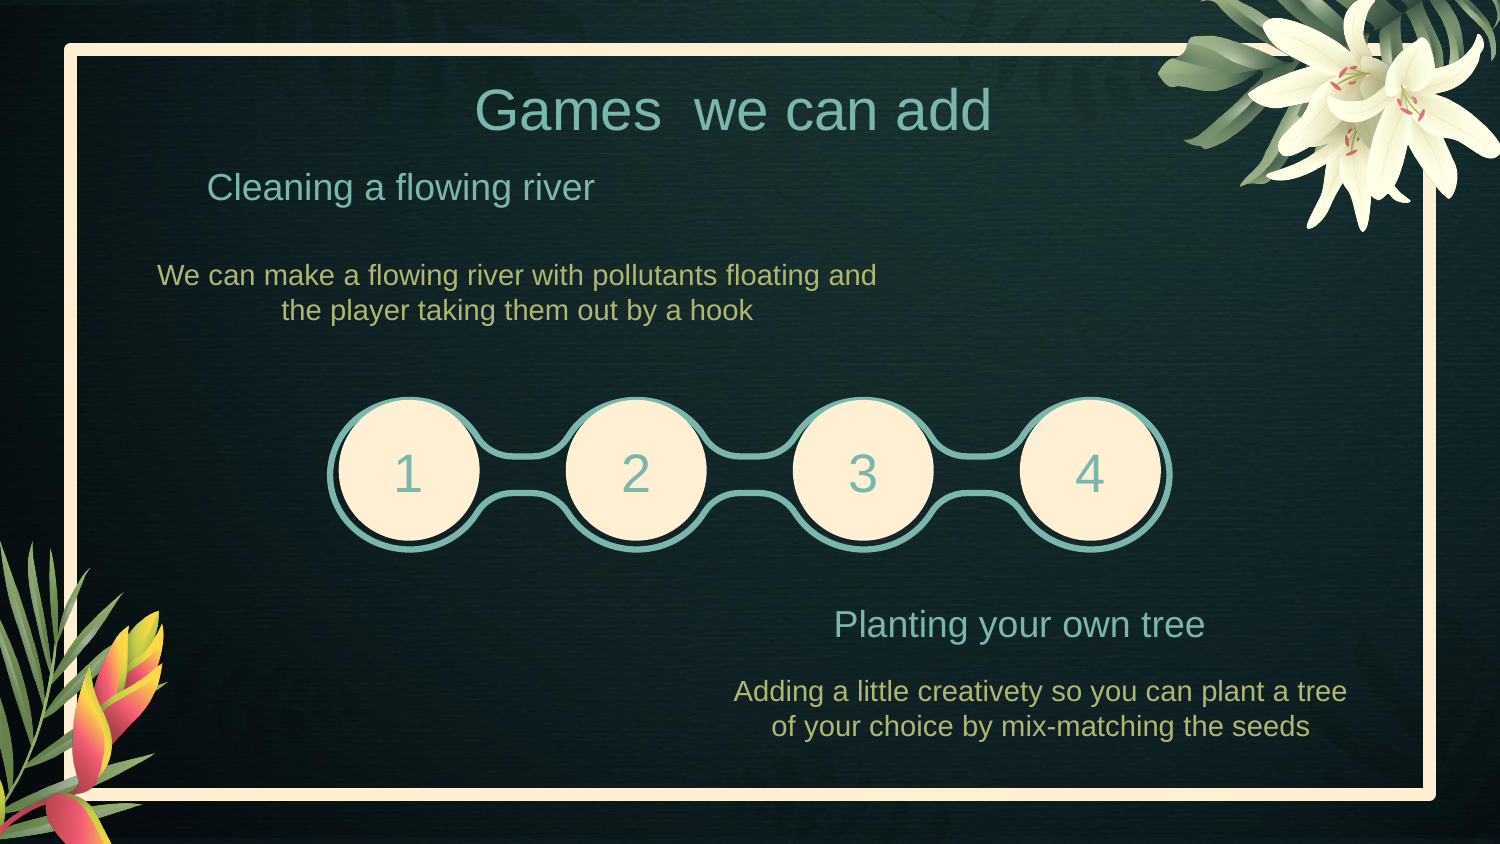

# Games  we can add
Cleaning a flowing river
We can make a flowing river with pollutants floating and the player taking them out by a hook

1
2
3
4
Planting your own tree
Adding a little creativety so you can plant a tree of your choice by mix-matching the seeds